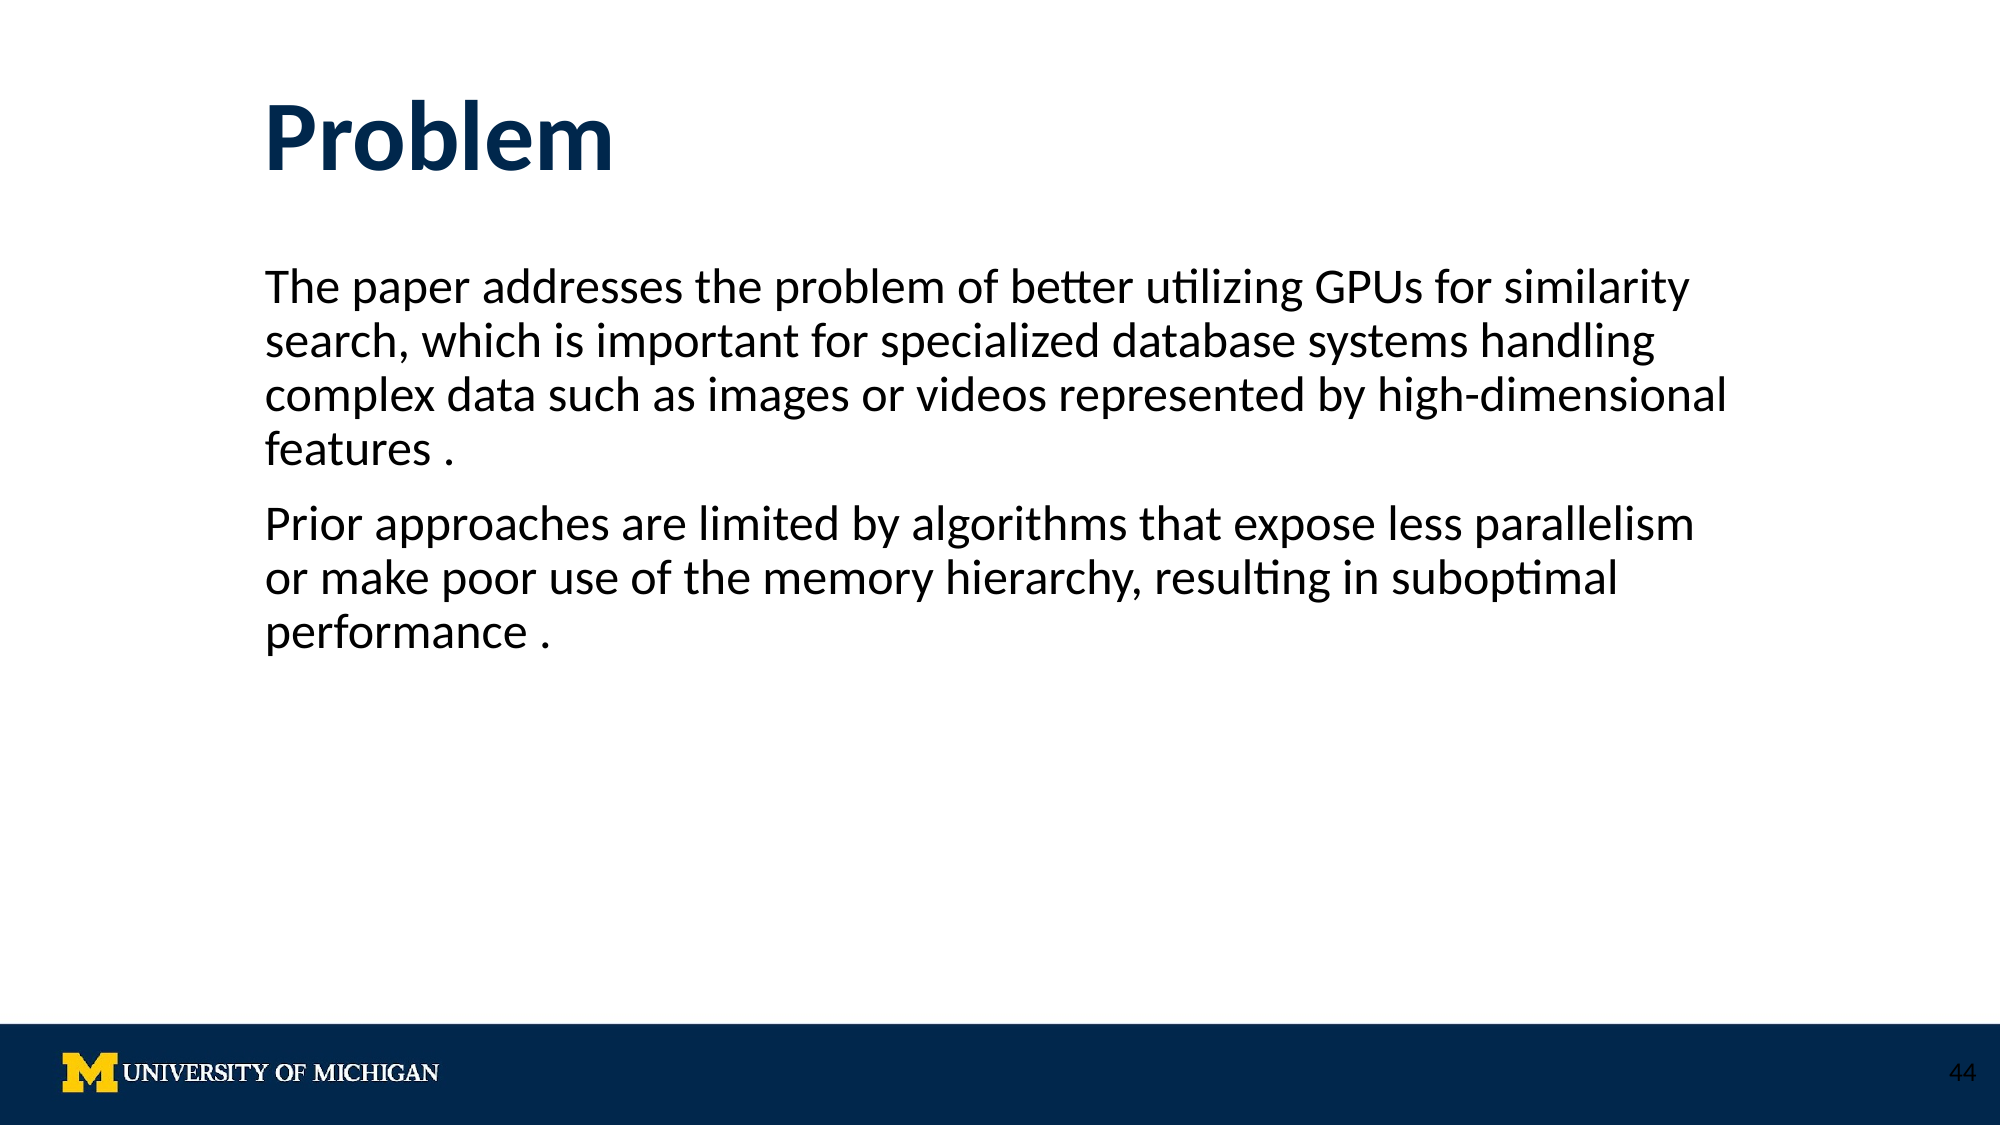

# Problem
The paper addresses the problem of better utilizing GPUs for similarity search, which is important for specialized database systems handling complex data such as images or videos represented by high-dimensional features .
Prior approaches are limited by algorithms that expose less parallelism or make poor use of the memory hierarchy, resulting in suboptimal performance .

44